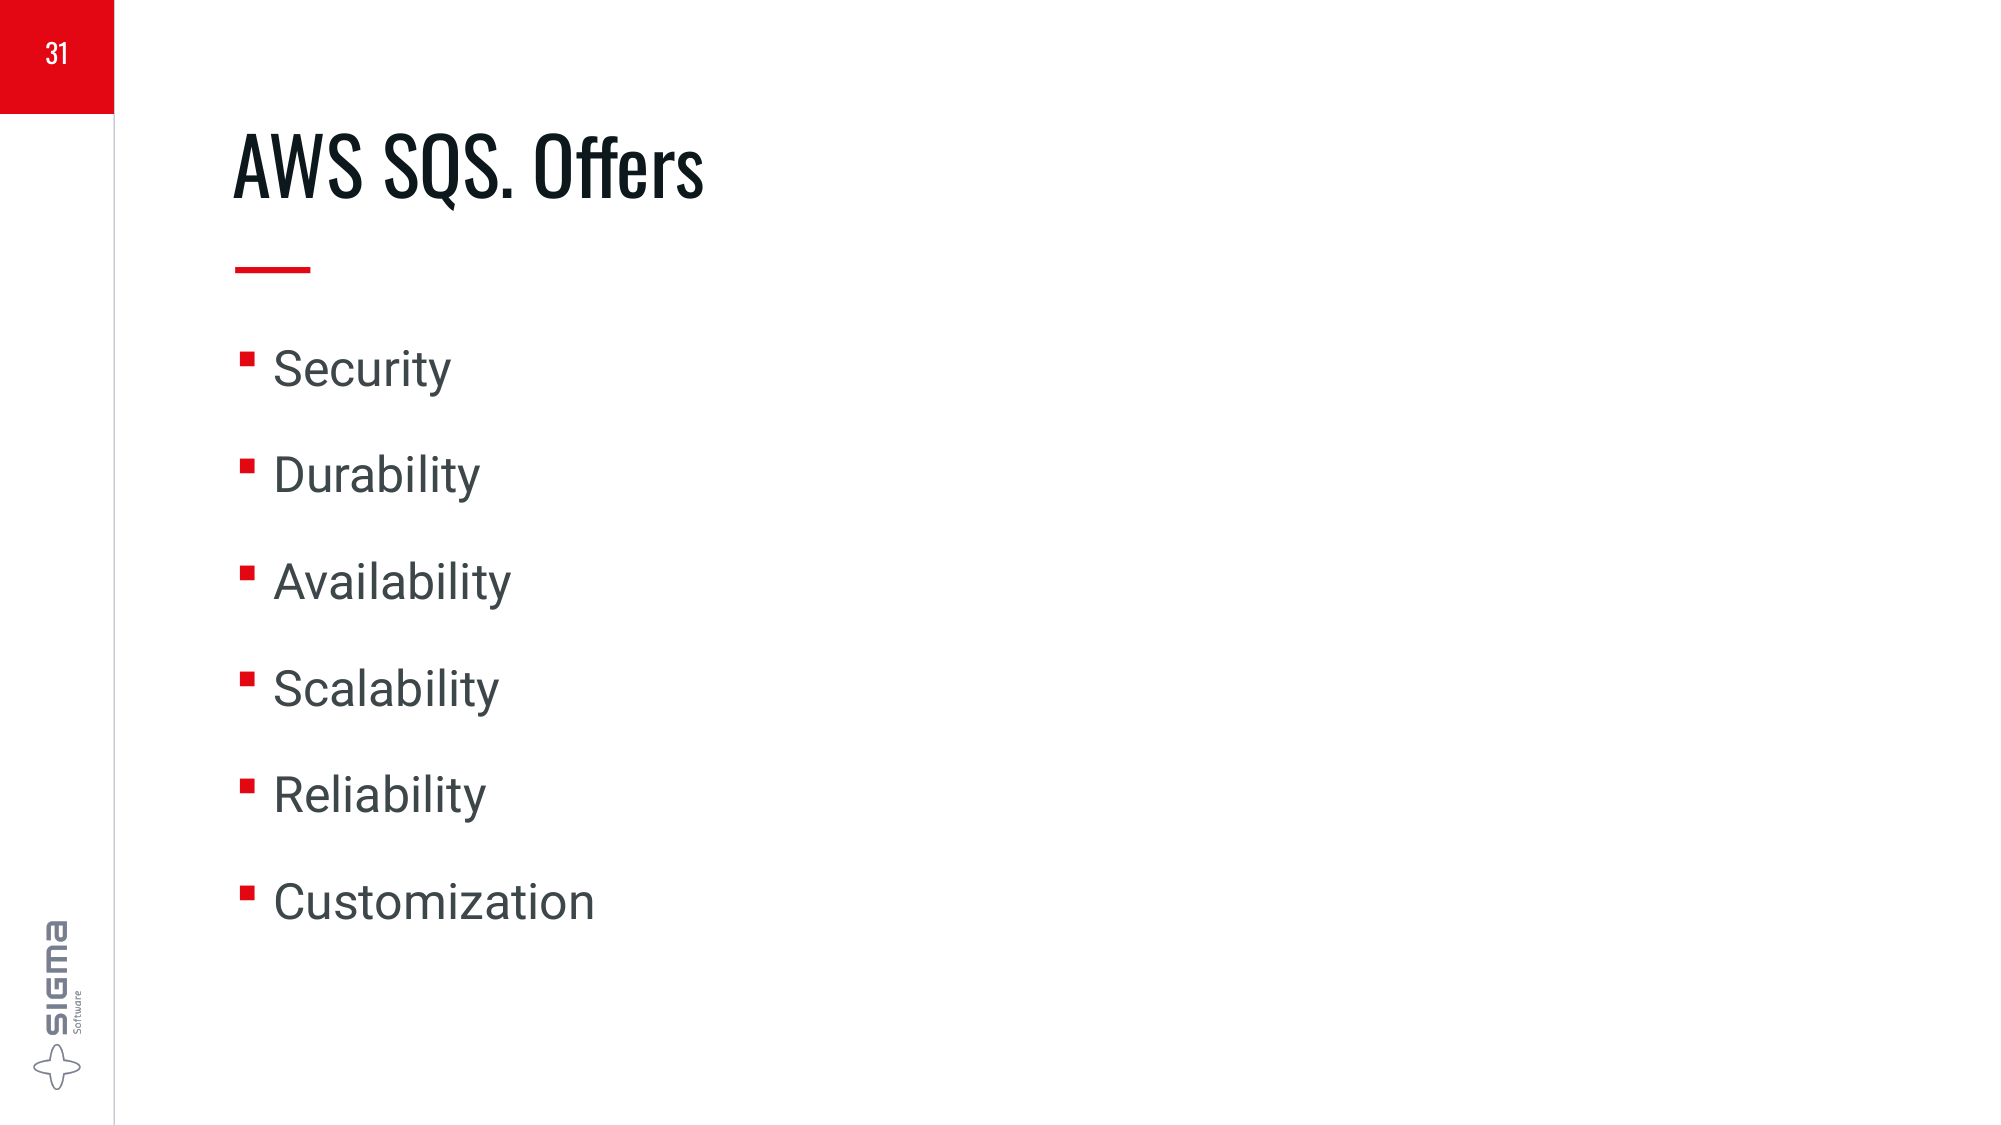

31
# AWS SQS. Offers —
Security
Durability
Availability
Scalability
Reliability
Customization